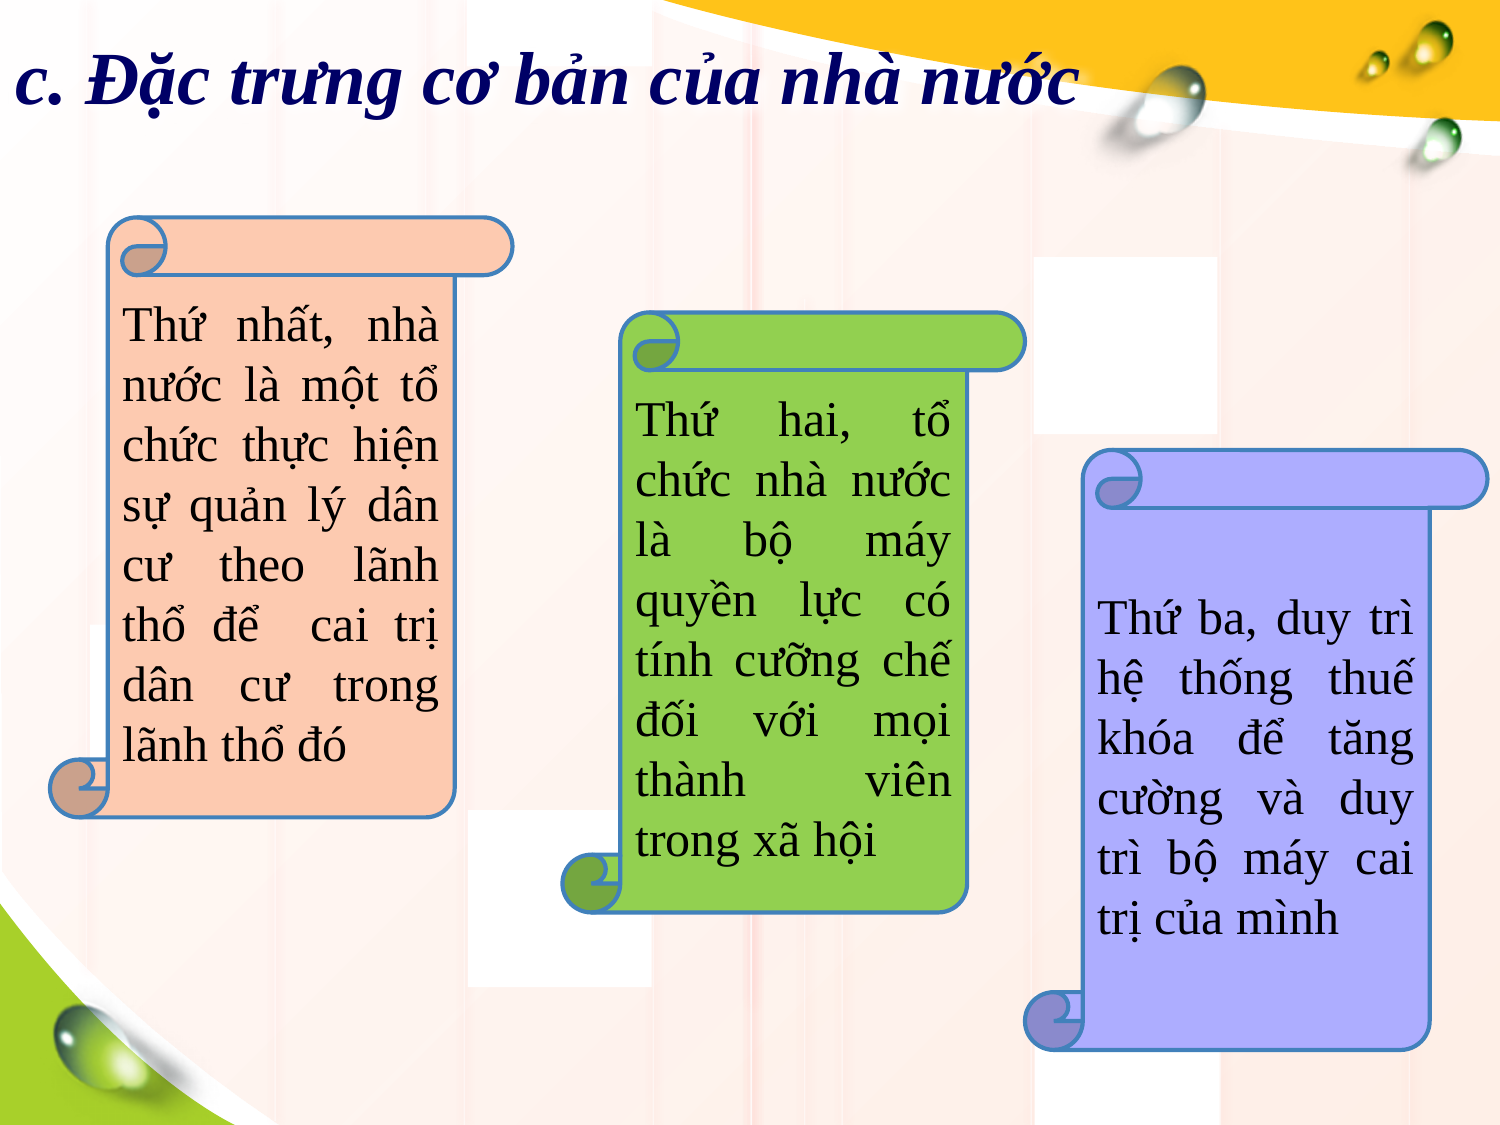

# c. Đặc trưng cơ bản của nhà nước
Thứ nhất, nhà nước là một tổ chức thực hiện sự quản lý dân cư theo lãnh thổ để  cai trị dân cư trong lãnh thổ đó
Thứ hai, tổ chức nhà nước là bộ máy quyền lực có tính cưỡng chế đối với mọi thành viên trong xã hội
Thứ ba, duy trì hệ thống thuế khóa để tăng cường và duy trì bộ máy cai trị của mình